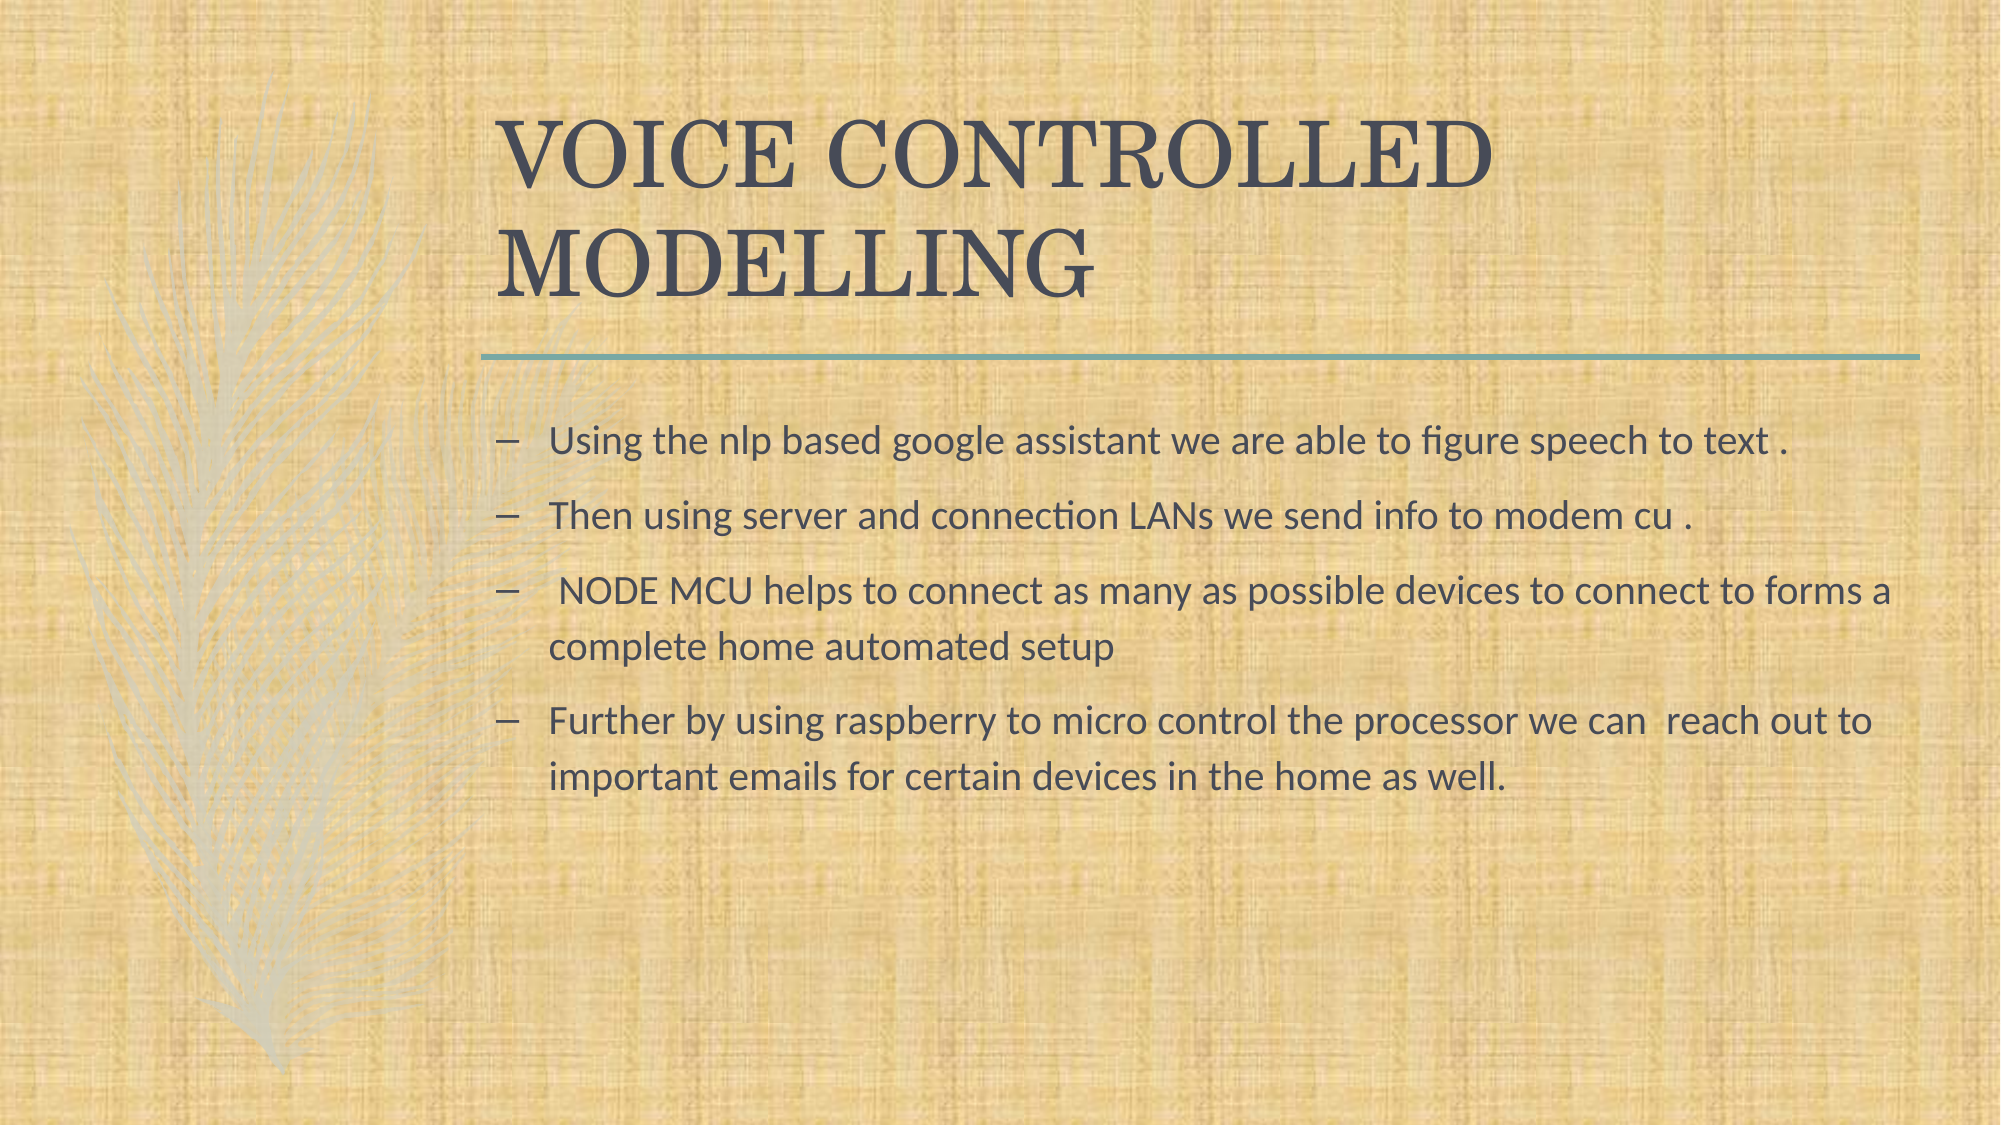

# VOICE CONTROLLED MODELLING
Using the nlp based google assistant we are able to figure speech to text .
Then using server and connection LANs we send info to modem cu .
 NODE MCU helps to connect as many as possible devices to connect to forms a complete home automated setup
Further by using raspberry to micro control the processor we can  reach out to important emails for certain devices in the home as well.